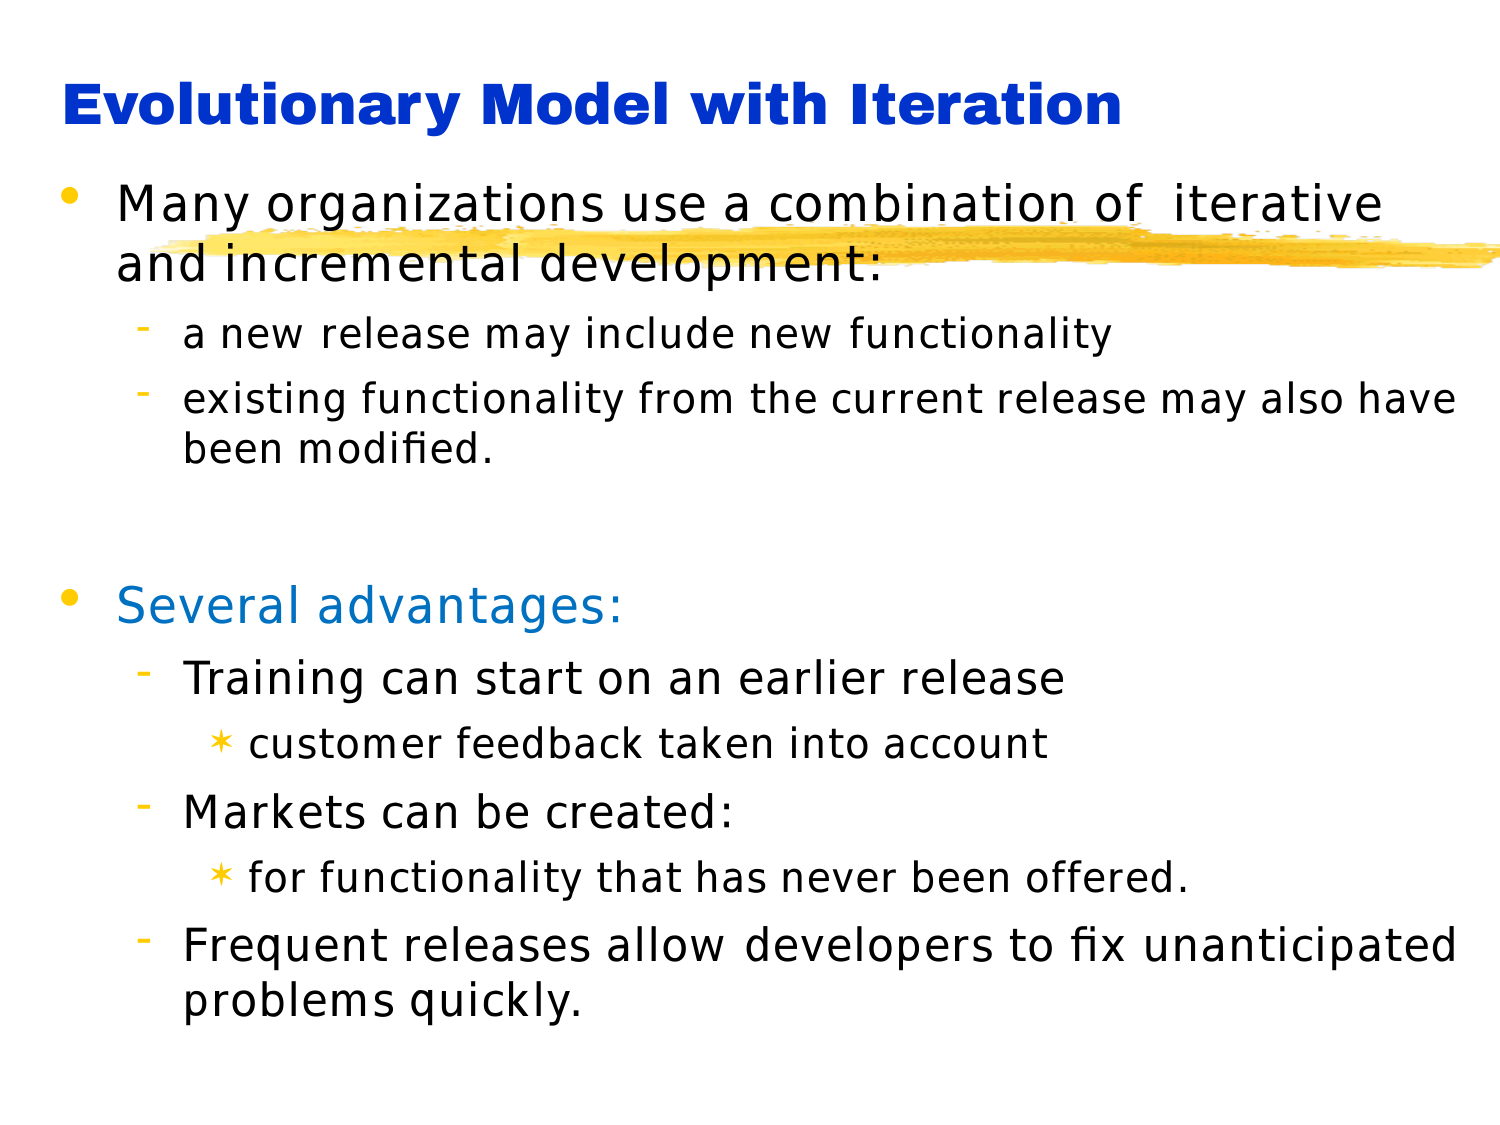

# Evolutionary Model with Iteration
Many organizations use a combination of  iterative and incremental development:
a new release may include new functionality
existing functionality from the current release may also have been modified.

Several advantages:
Training can start on an earlier release
customer feedback taken into account
Markets can be created:
for functionality that has never been offered.
Frequent releases allow developers to fix unanticipated problems quickly.

57